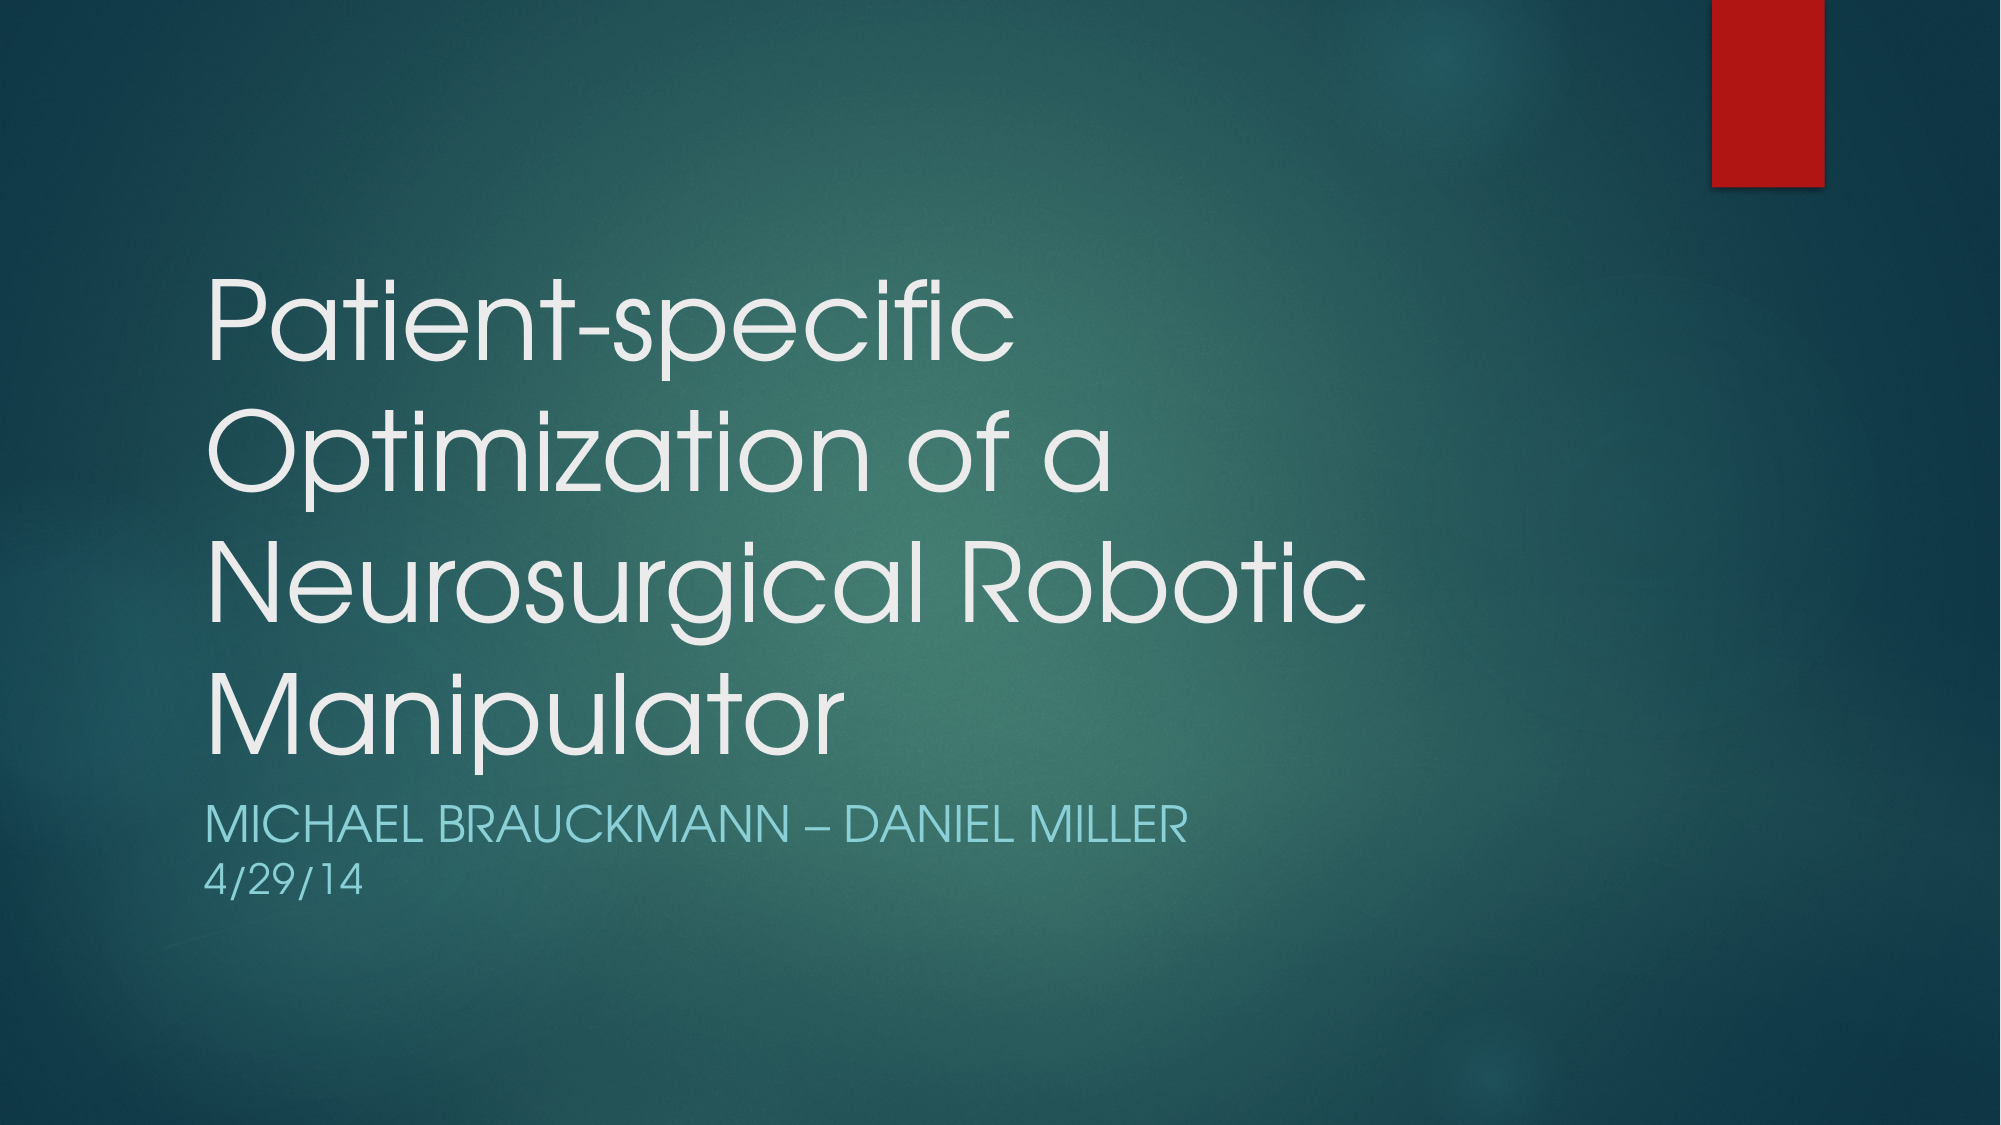

# Patient-specific Optimization of a Neurosurgical Robotic Manipulator
Michael Brauckmann – Daniel Miller
4/29/14